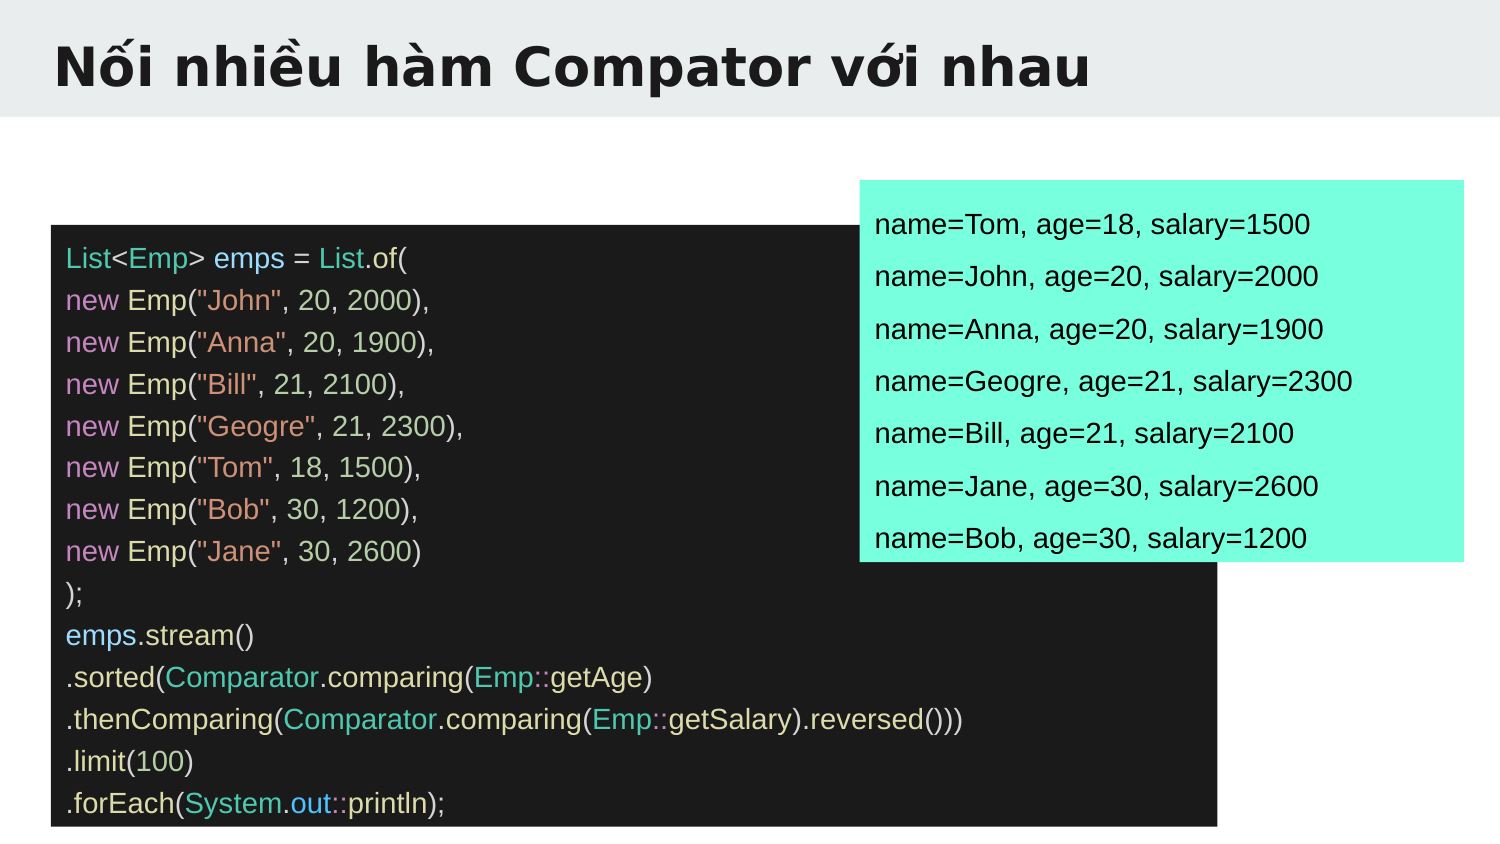

# Nối nhiều hàm Compator với nhau
name=Tom, age=18, salary=1500
name=John, age=20, salary=2000
name=Anna, age=20, salary=1900
name=Geogre, age=21, salary=2300
name=Bill, age=21, salary=2100
name=Jane, age=30, salary=2600
name=Bob, age=30, salary=1200
List<Emp> emps = List.of(
new Emp("John", 20, 2000),
new Emp("Anna", 20, 1900),
new Emp("Bill", 21, 2100),
new Emp("Geogre", 21, 2300),
new Emp("Tom", 18, 1500),
new Emp("Bob", 30, 1200),
new Emp("Jane", 30, 2600)
);
emps.stream()
.sorted(Comparator.comparing(Emp::getAge)
.thenComparing(Comparator.comparing(Emp::getSalary).reversed()))
.limit(100)
.forEach(System.out::println);